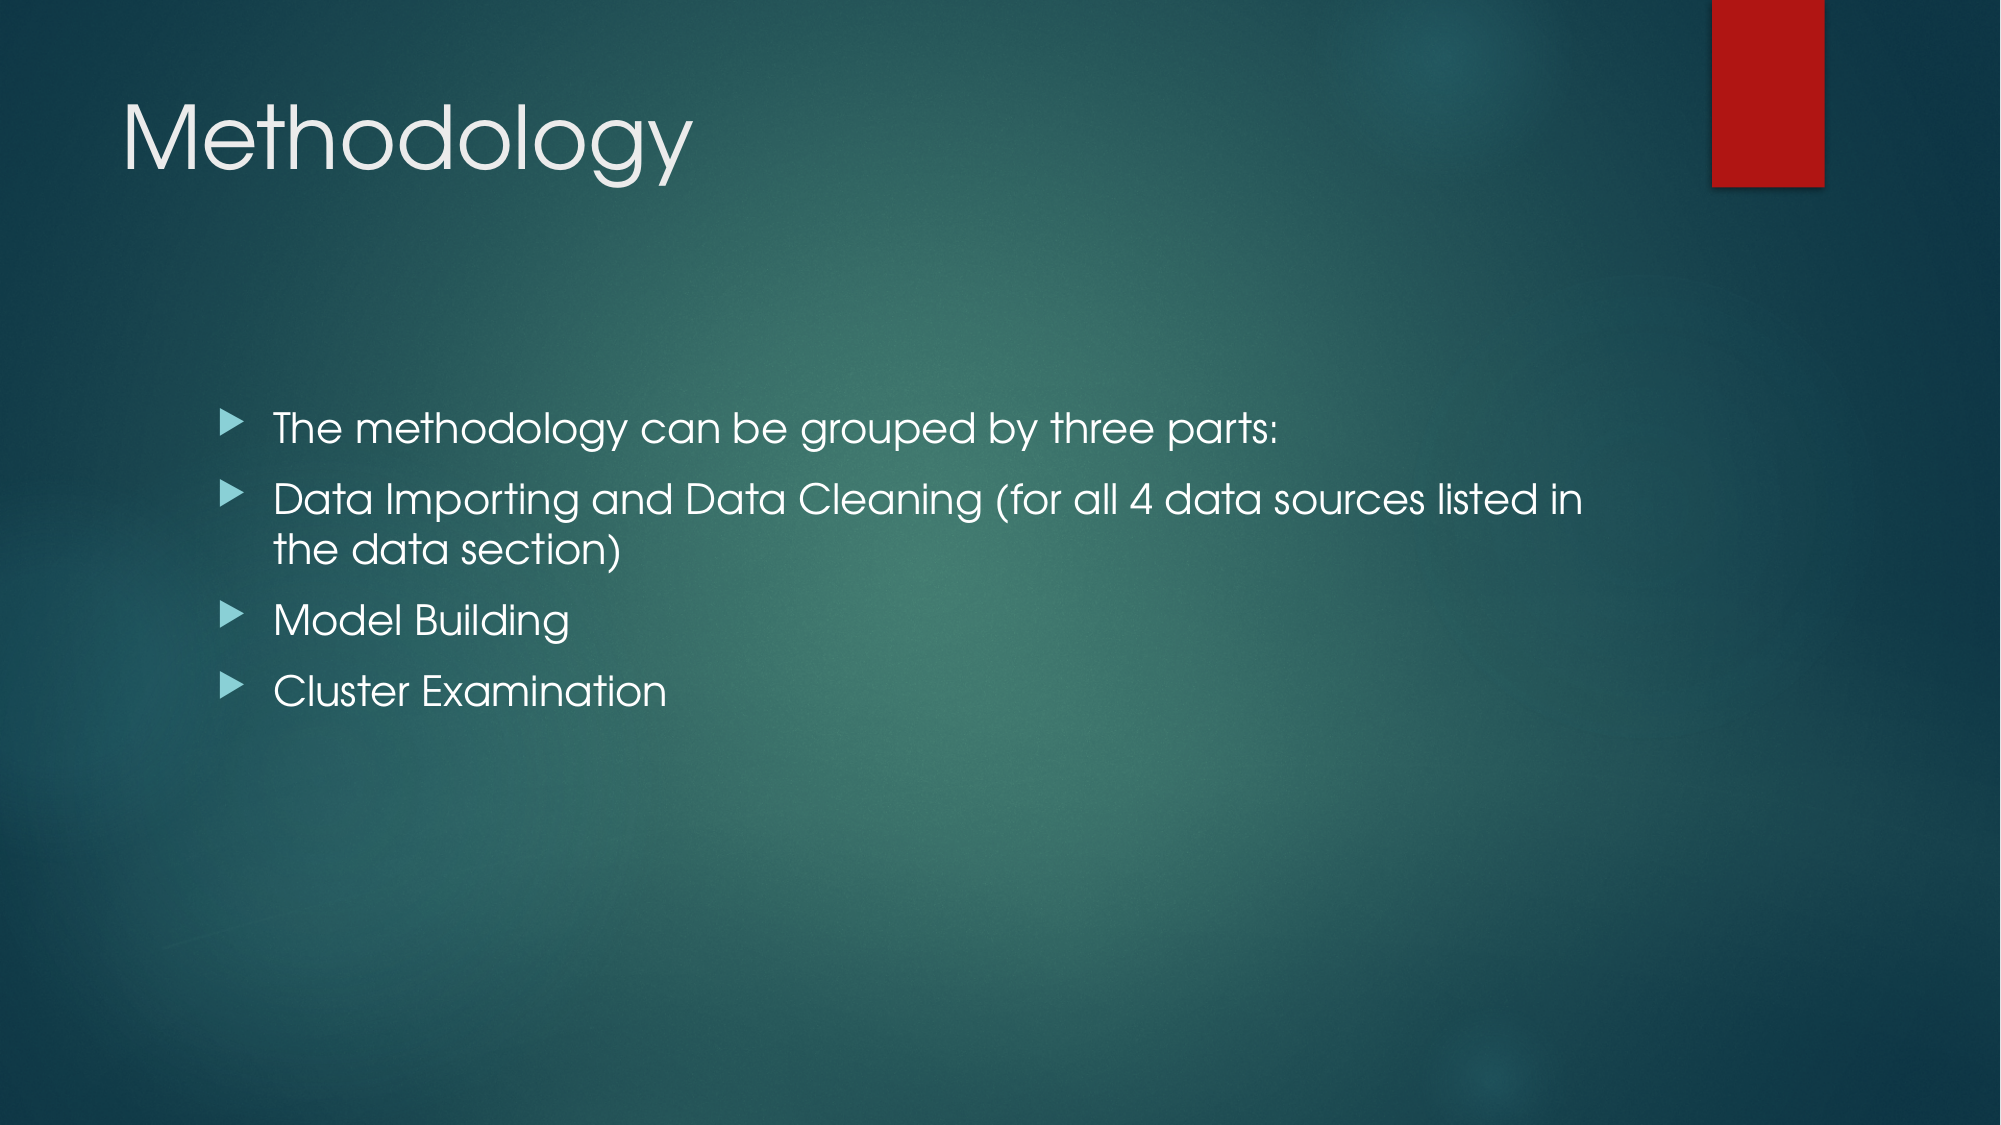

# Methodology
The methodology can be grouped by three parts:
Data Importing and Data Cleaning (for all 4 data sources listed in the data section)
Model Building
Cluster Examination